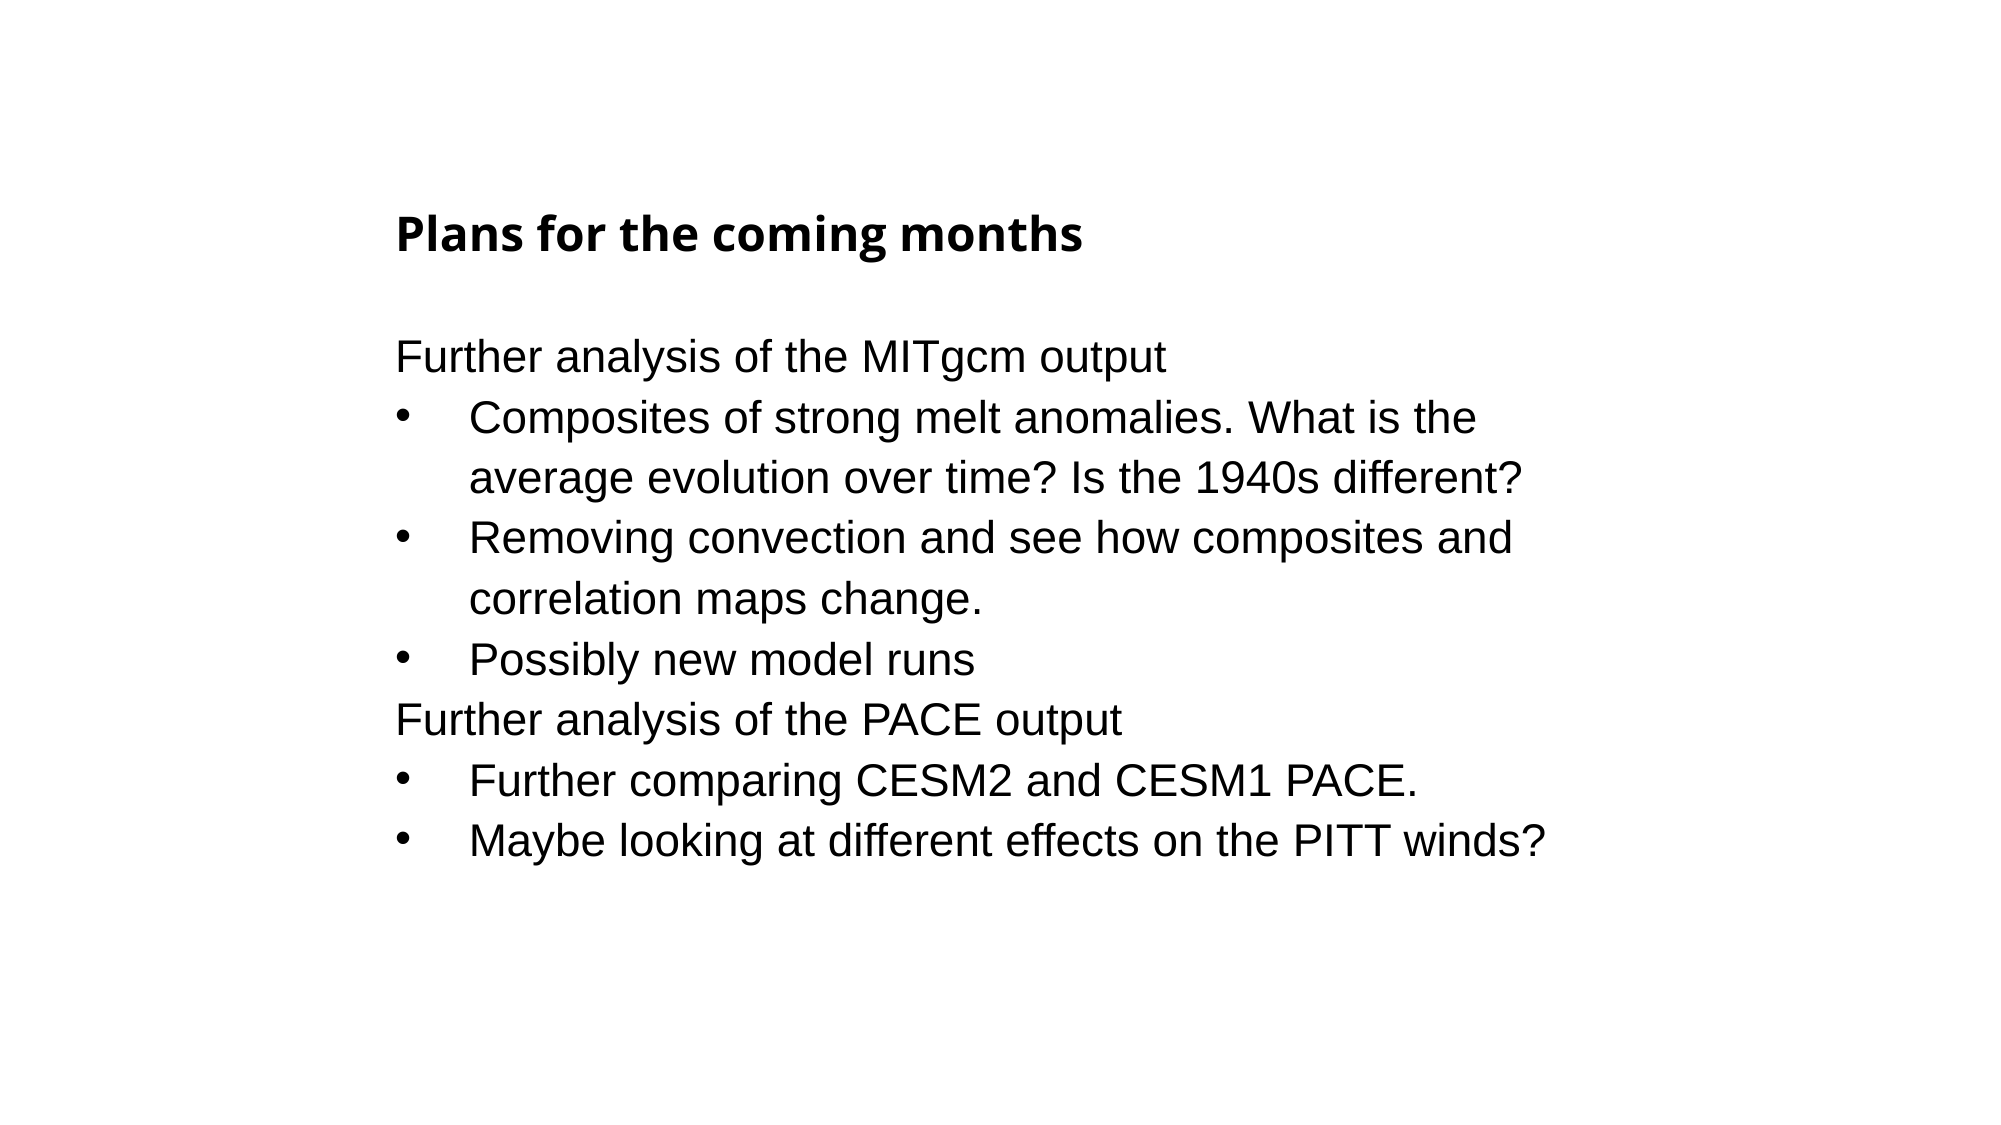

# Plans for the coming months
Further analysis of the MITgcm output
Composites of strong melt anomalies. What is the average evolution over time? Is the 1940s different?
Removing convection and see how composites and correlation maps change.
Possibly new model runs
Further analysis of the PACE output
Further comparing CESM2 and CESM1 PACE.
Maybe looking at different effects on the PITT winds?